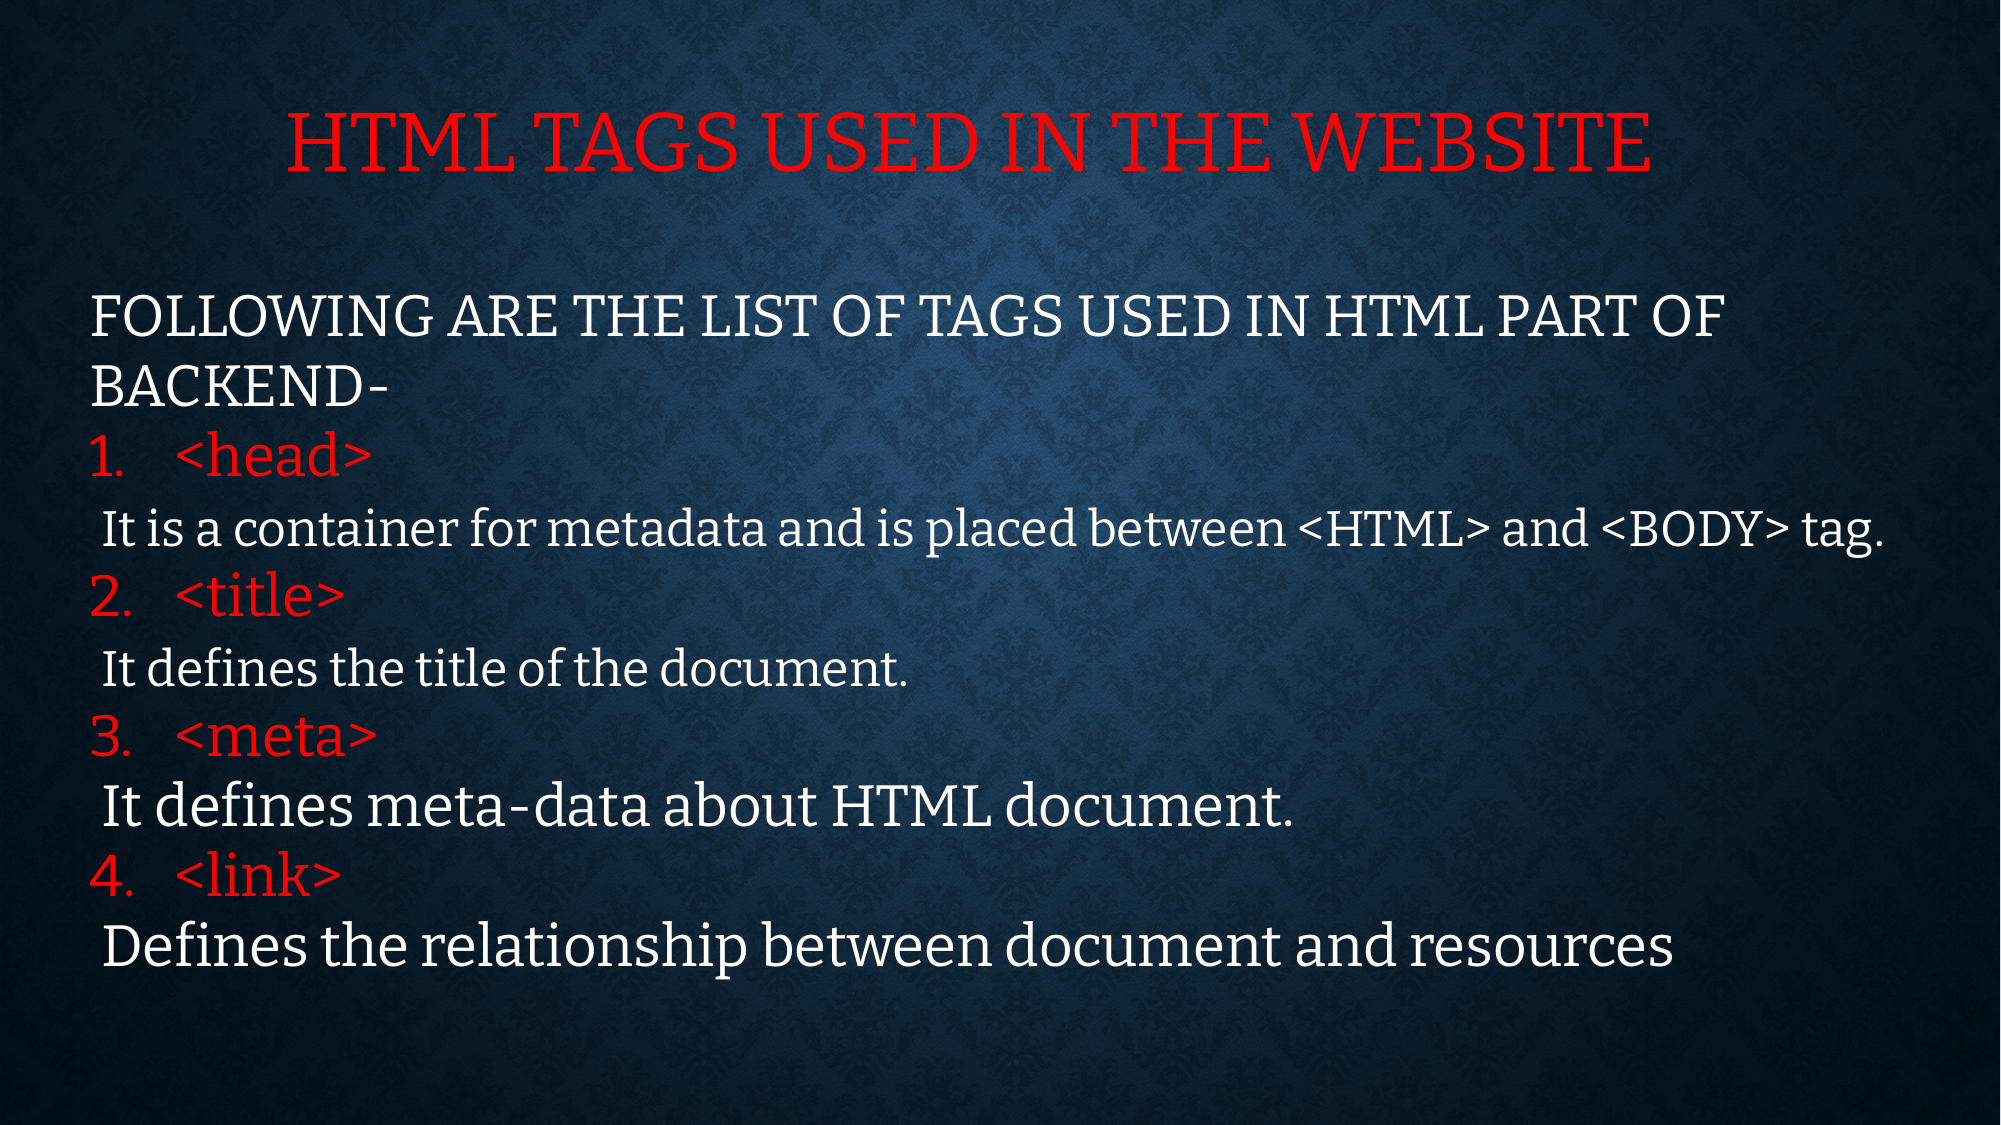

HTML TAGS USED IN THE WEBSITE

FOLLOWING ARE THE LIST OF TAGS USED IN HTML PART OF BACKEND-
<head>
 It is a container for metadata and is placed between <HTML> and <BODY> tag.
<title>
 It defines the title of the document.
<meta>
 It defines meta-data about HTML document.
<link>
 Defines the relationship between document and resources